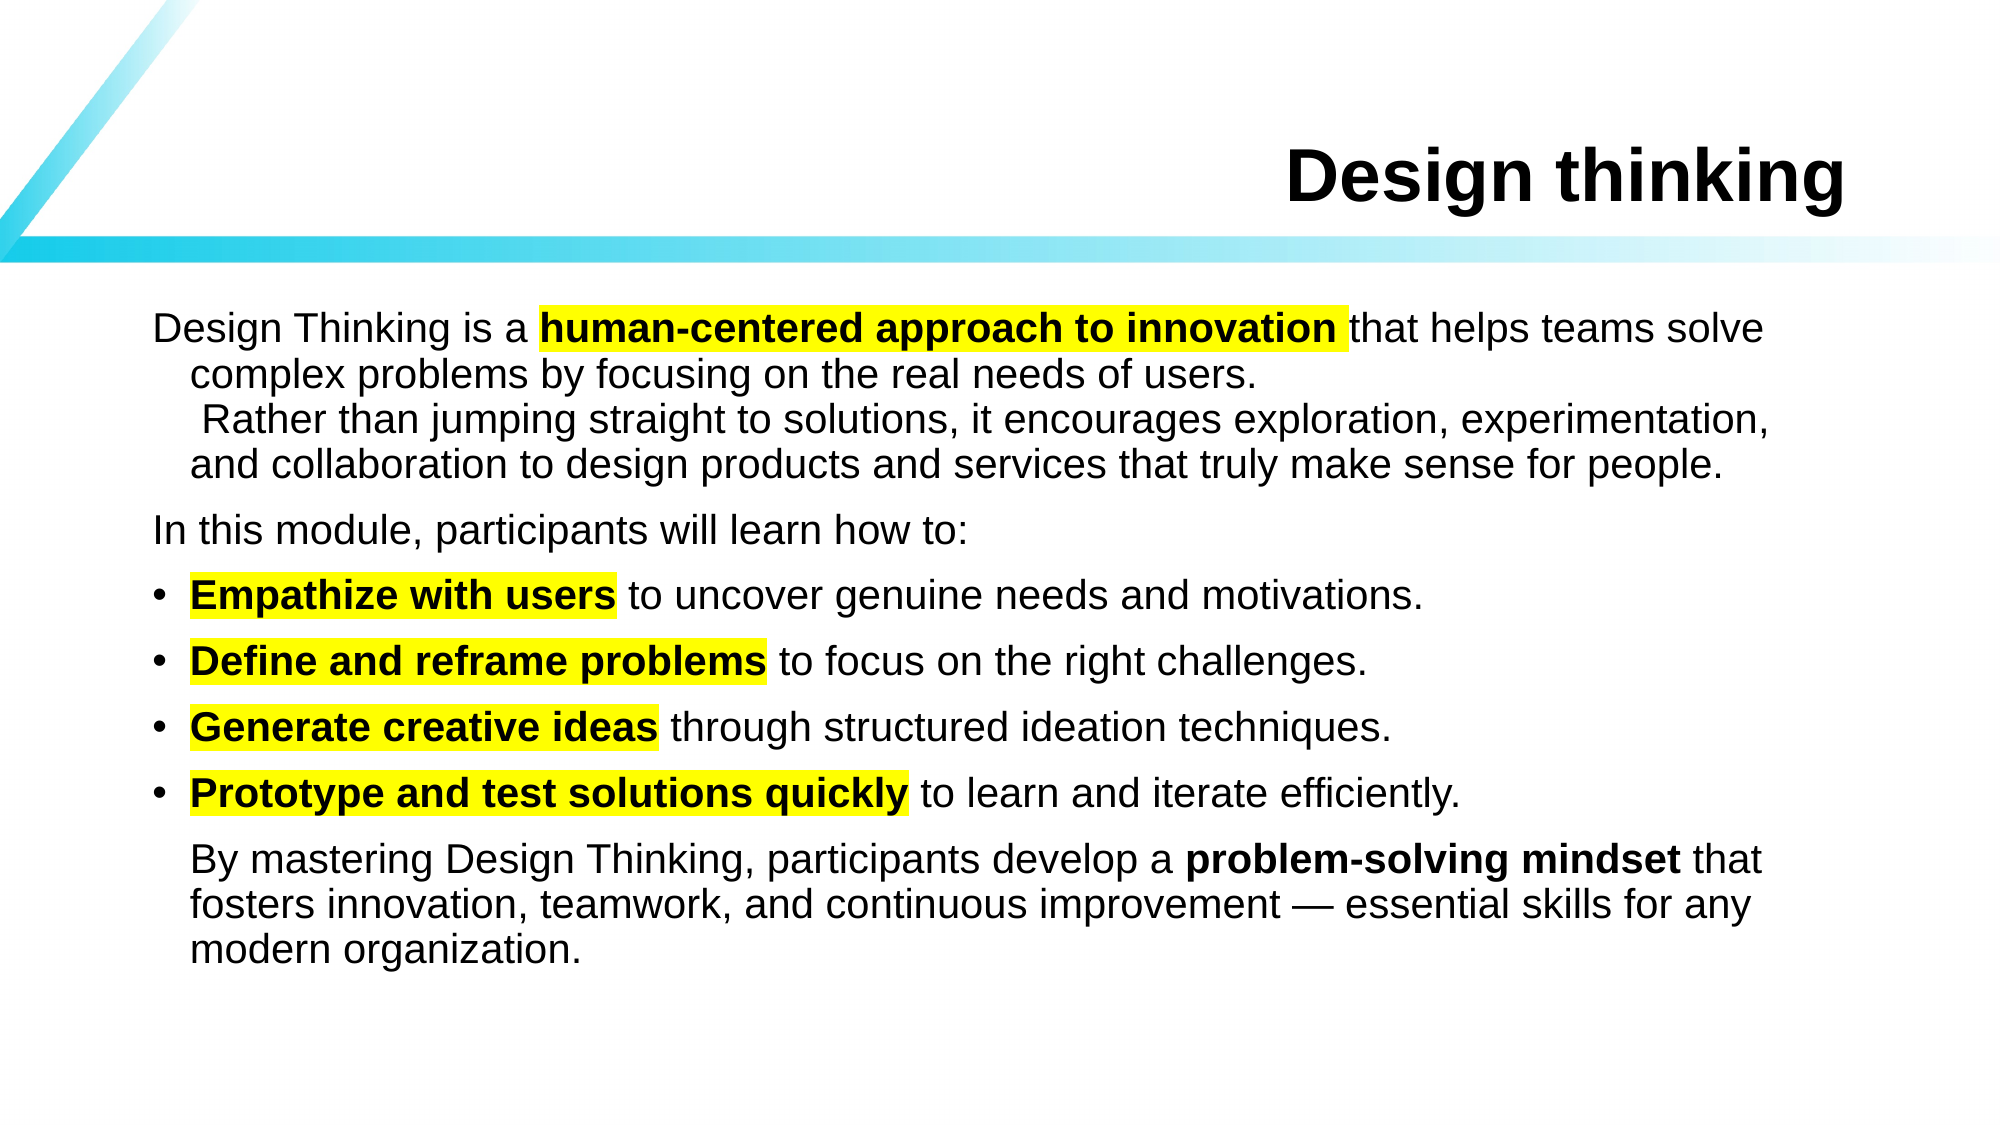

# Design thinking
Design Thinking is a human-centered approach to innovation that helps teams solve complex problems by focusing on the real needs of users.
 Rather than jumping straight to solutions, it encourages exploration, experimentation, and collaboration to design products and services that truly make sense for people.
In this module, participants will learn how to:
Empathize with users to uncover genuine needs and motivations.
Define and reframe problems to focus on the right challenges.
Generate creative ideas through structured ideation techniques.
Prototype and test solutions quickly to learn and iterate efficiently.
By mastering Design Thinking, participants develop a problem-solving mindset that fosters innovation, teamwork, and continuous improvement — essential skills for any modern organization.